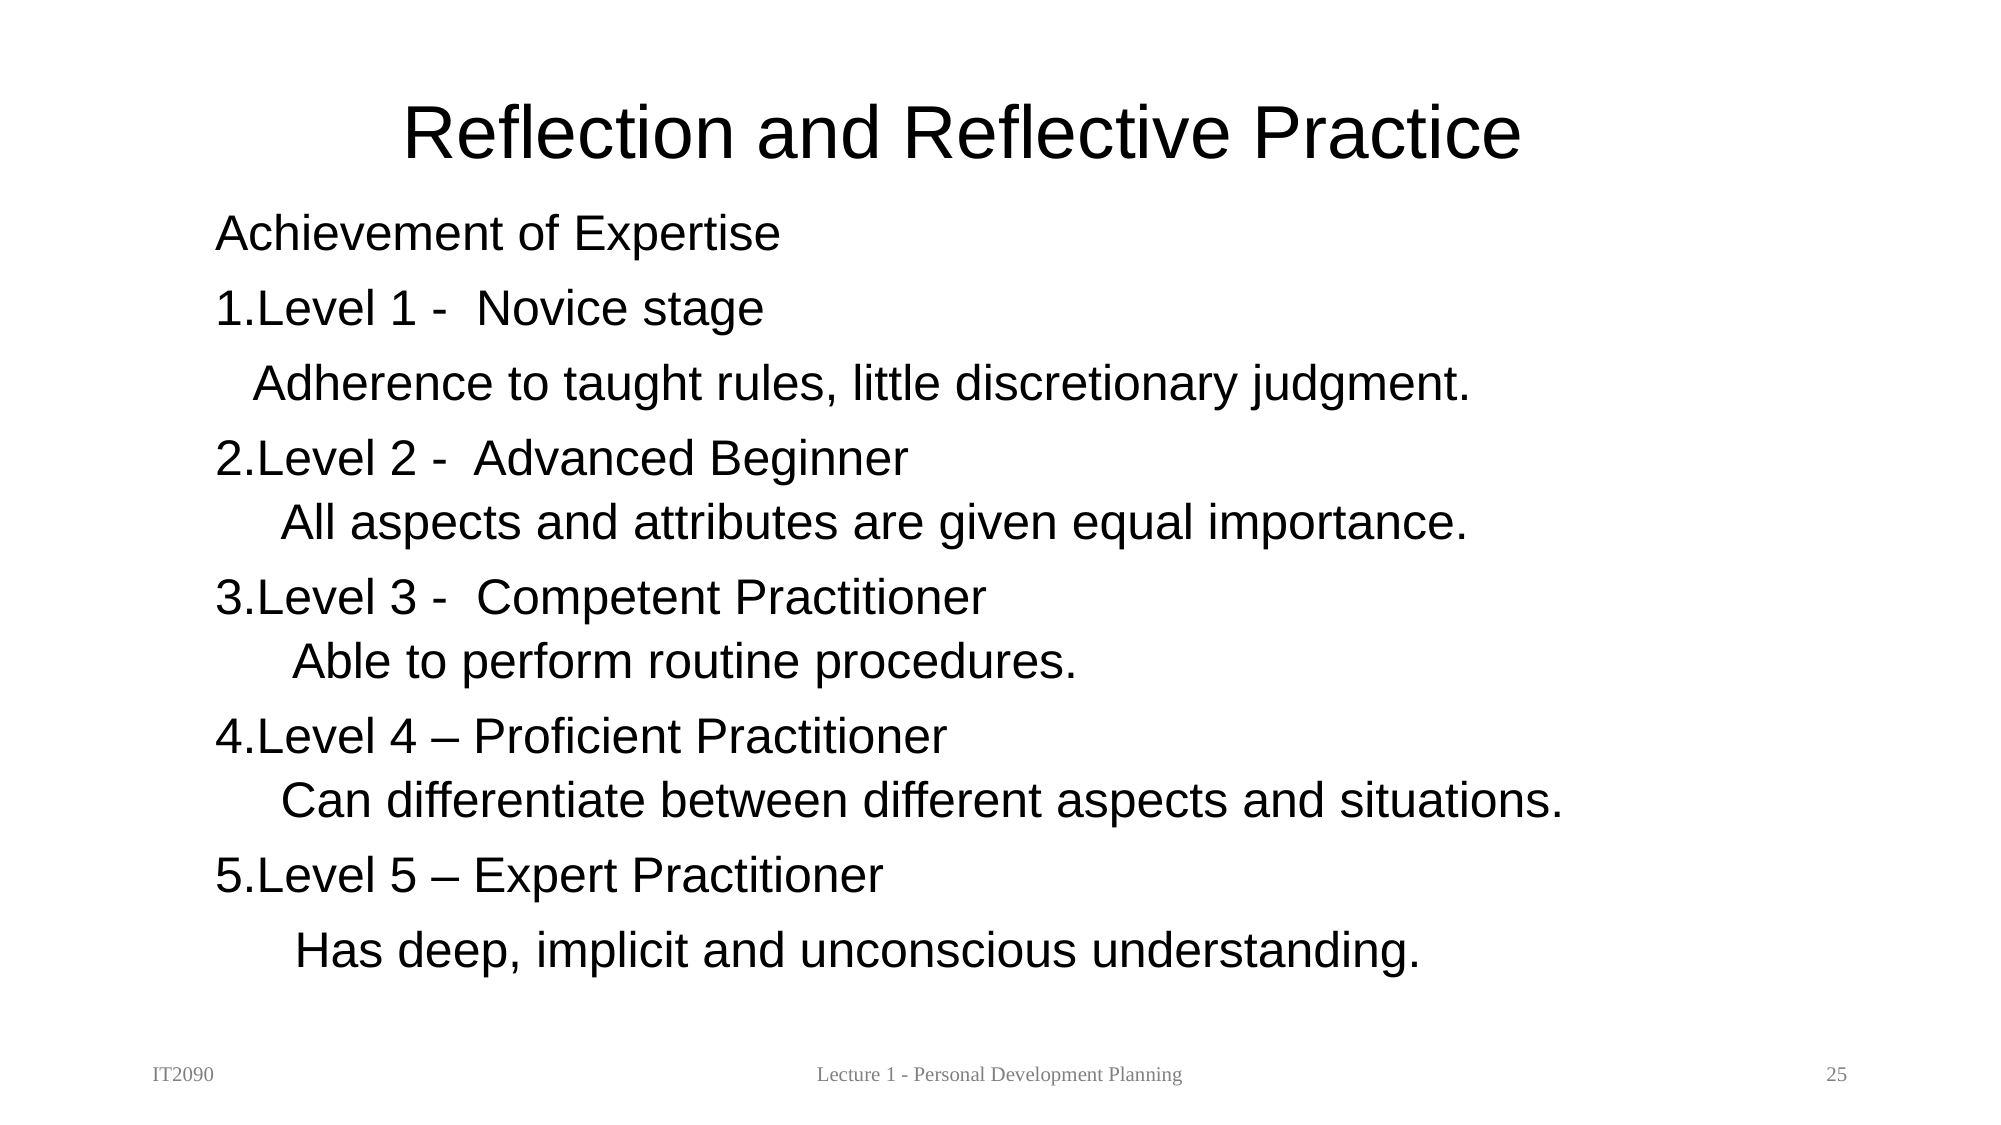

Reflection and Reflective Practice
Achievement of Expertise
Level 1 -  Novice stage
	Adherence to taught rules, little discretionary judgment.
Level 2 -  Advanced Beginner
All aspects and attributes are given equal importance.
Level 3 -  Competent Practitioner
 Able to perform routine procedures.
Level 4 – Proficient Practitioner
Can differentiate between different aspects and situations.
Level 5 – Expert Practitioner
	   Has deep, implicit and unconscious understanding.

IT2090
Lecture 1 - Personal Development Planning
25